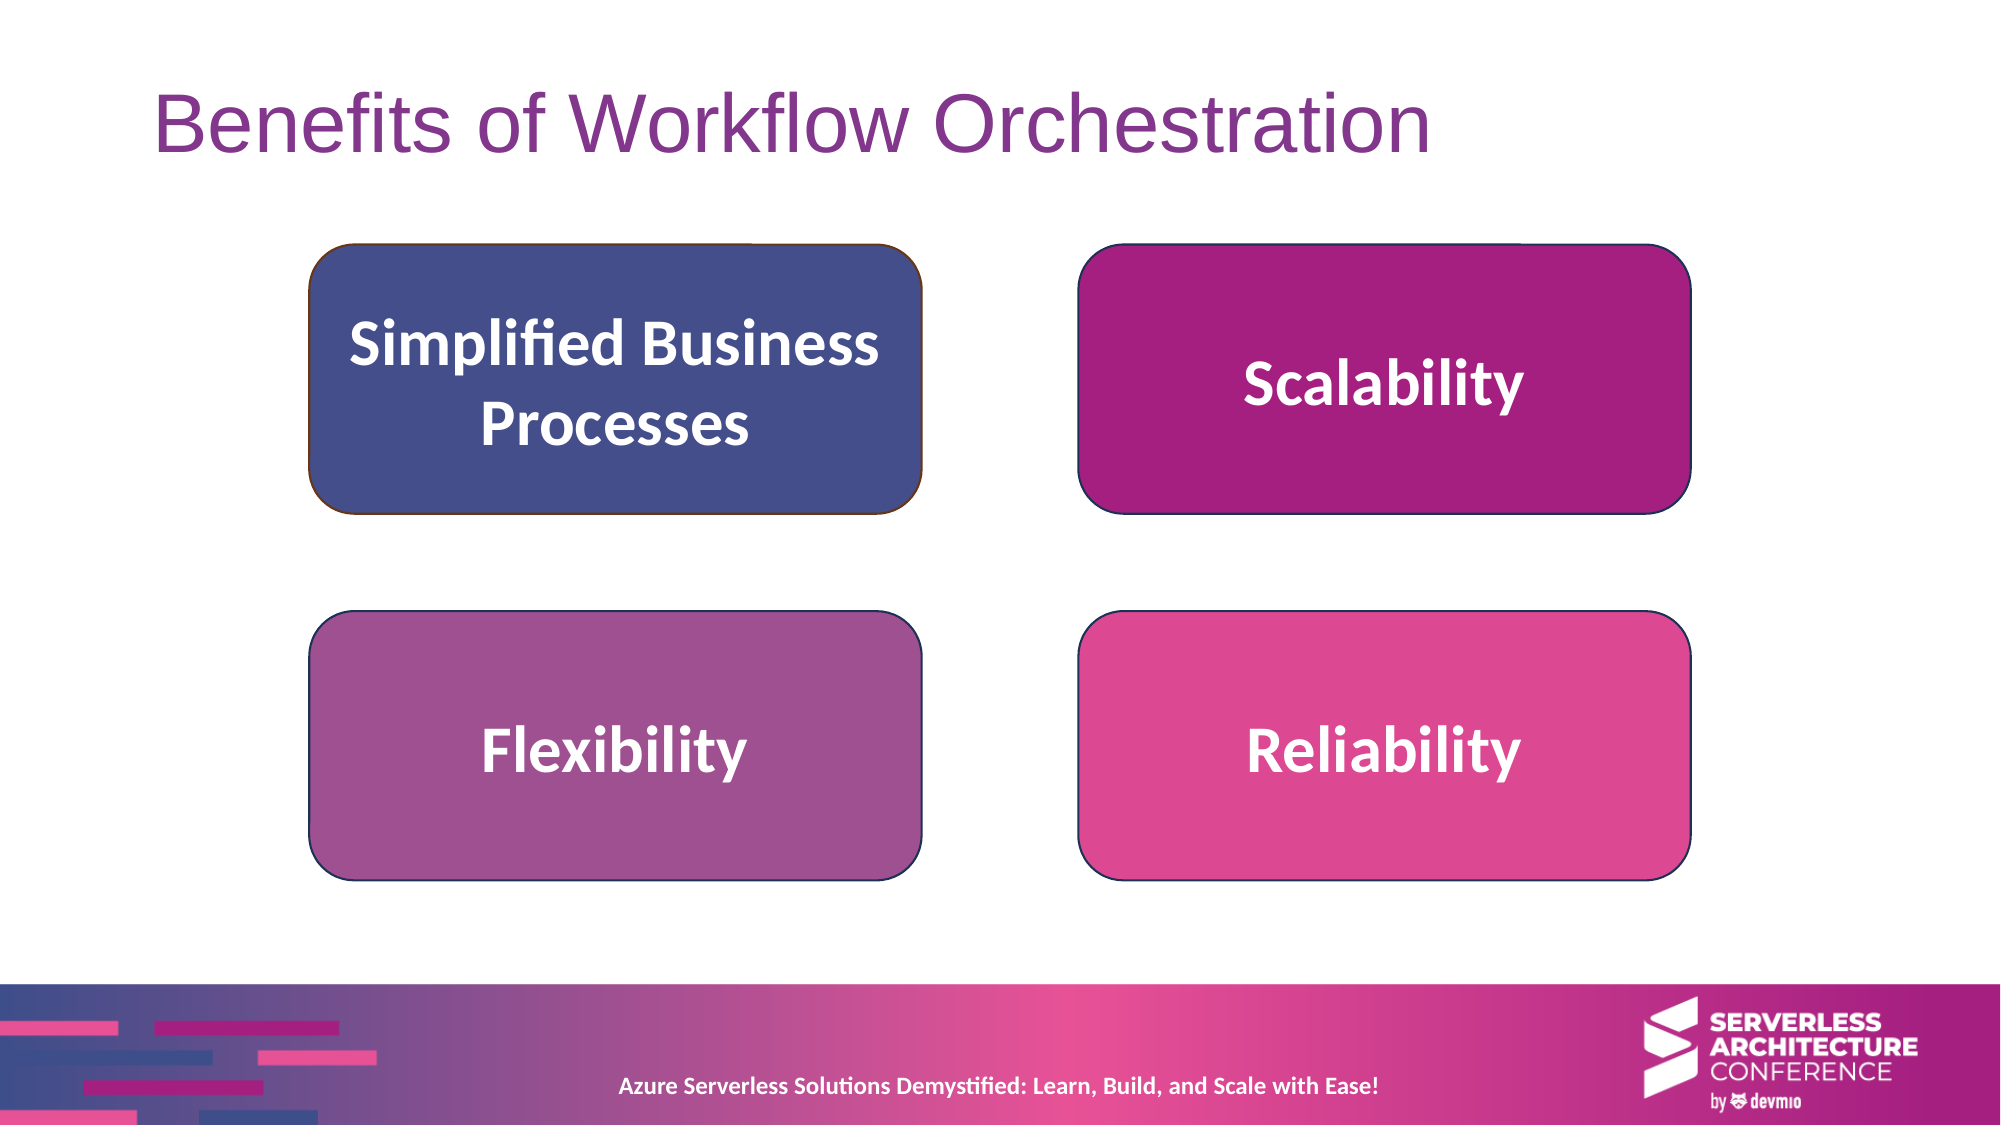

# Benefits of Workflow Orchestration
Simplified Business Processes
Scalability
Reliability
Flexibility